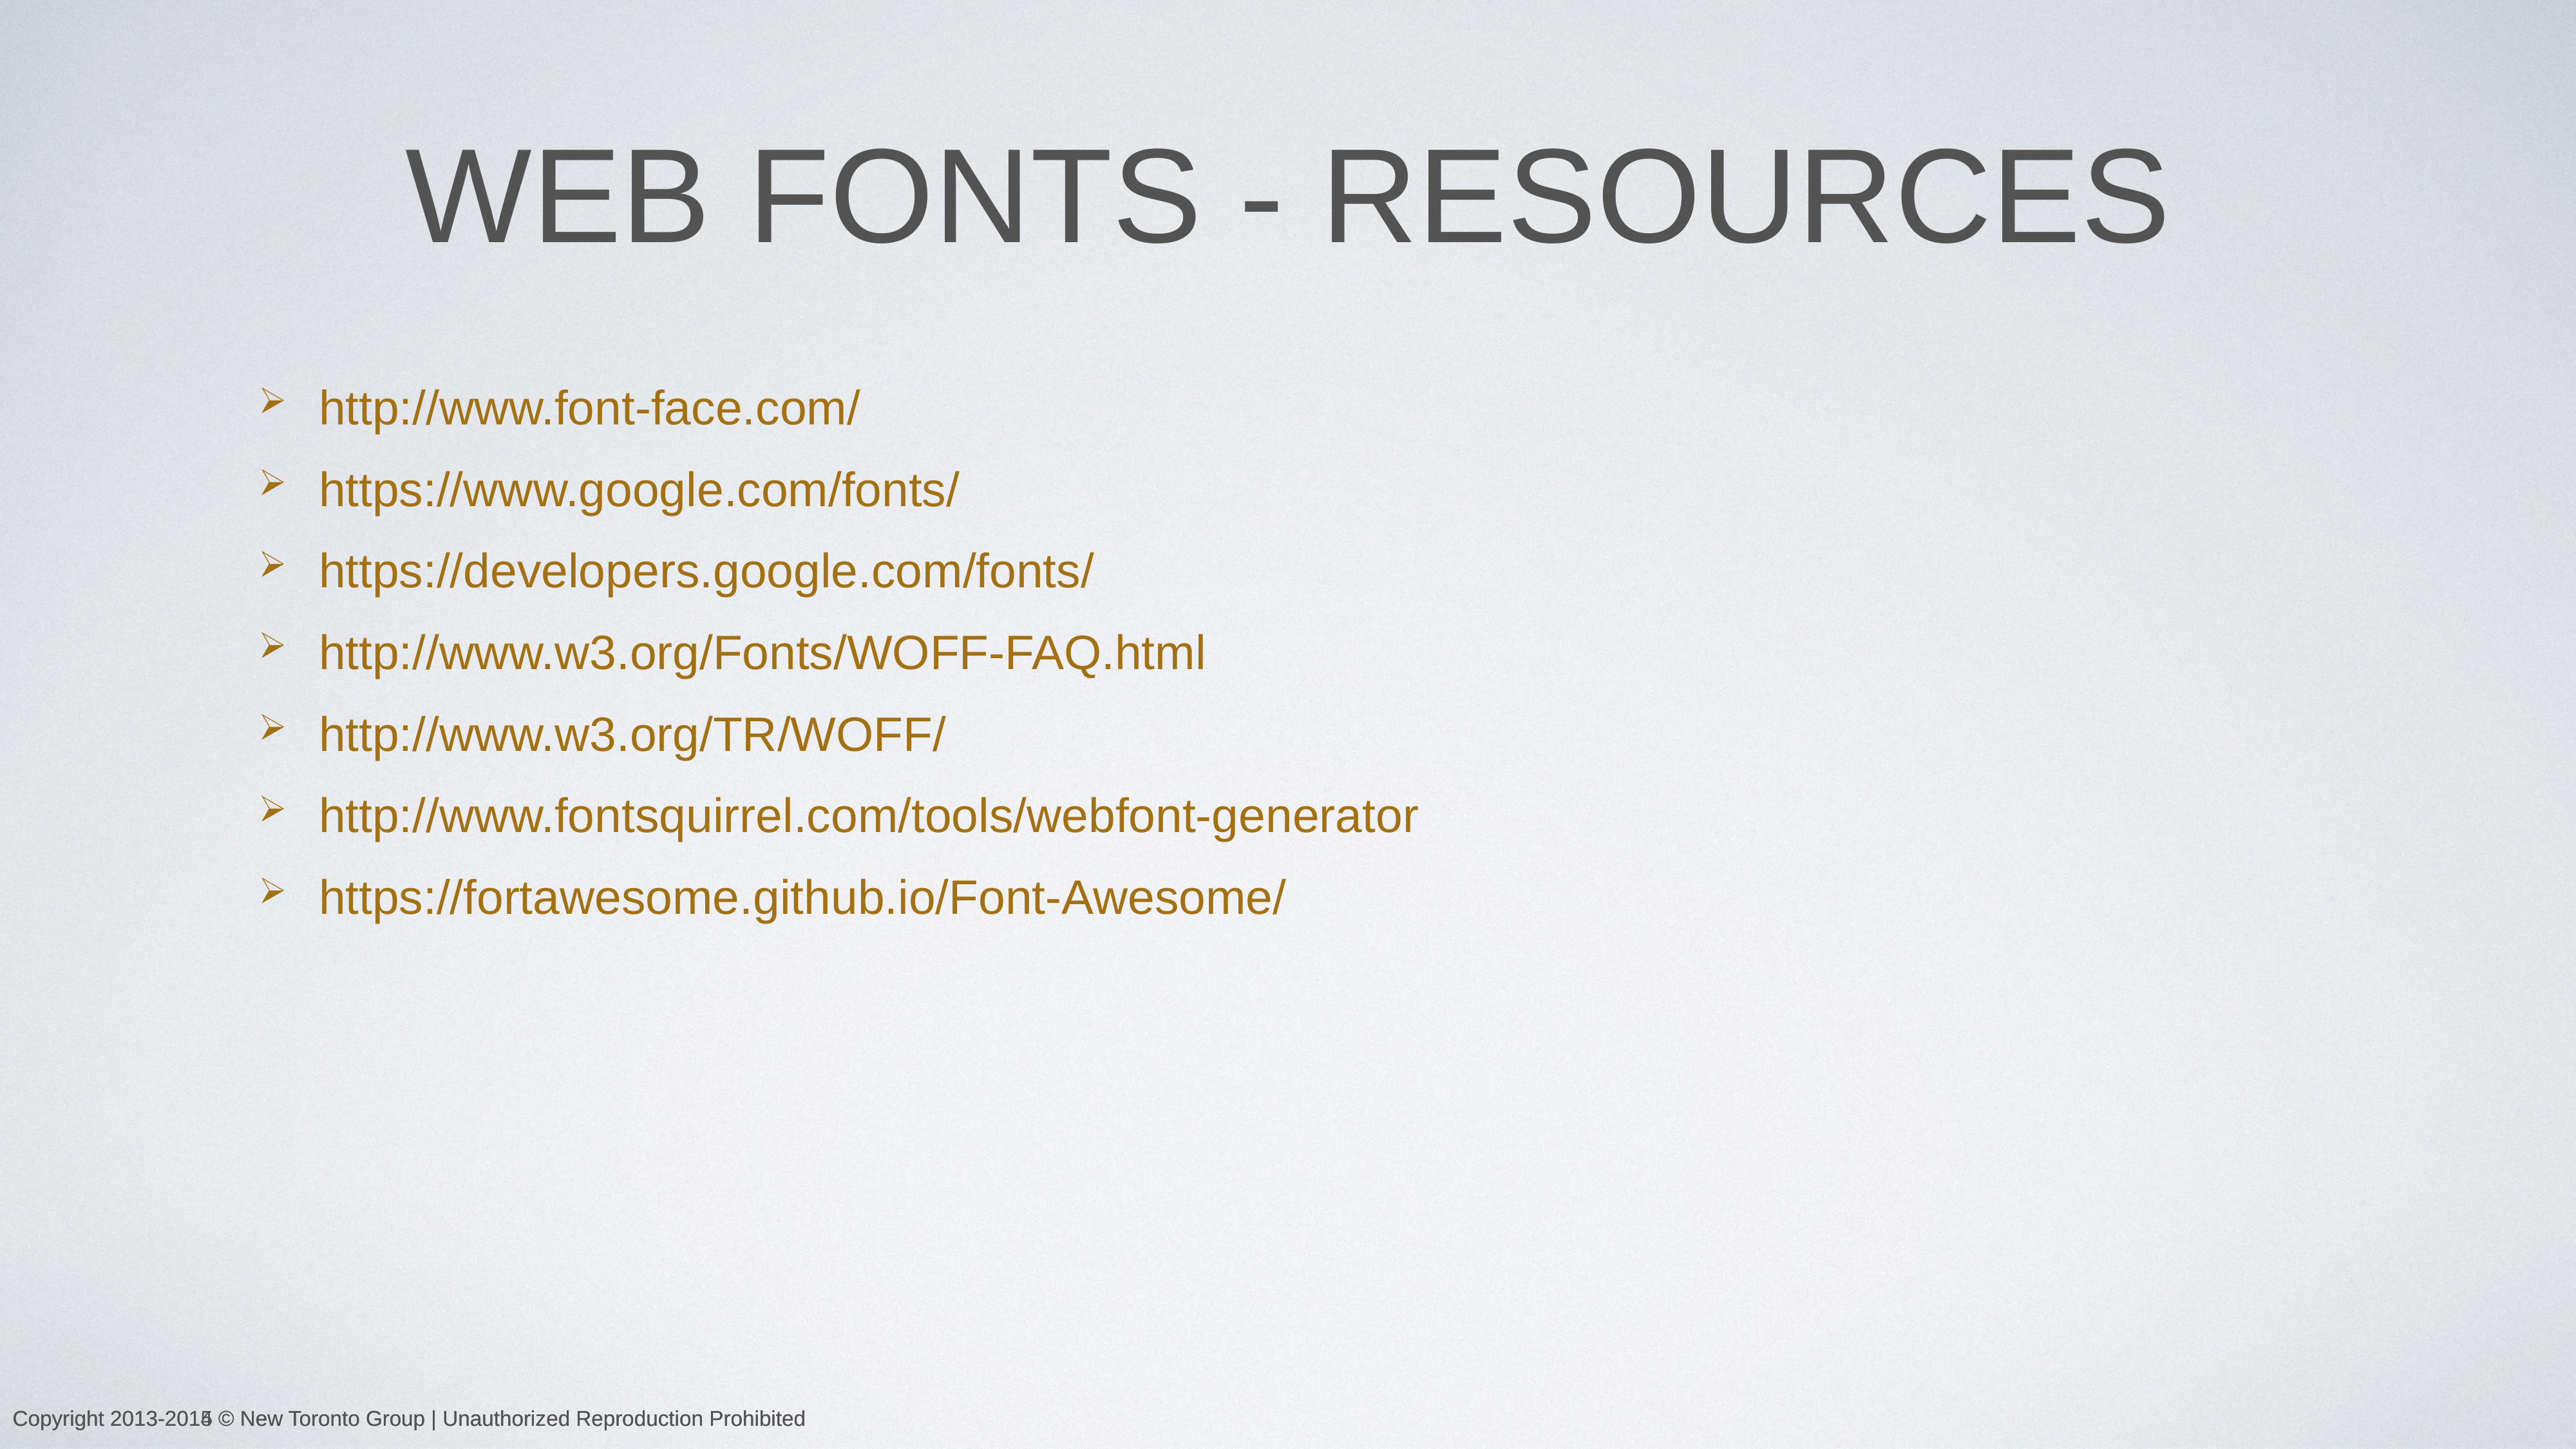

# Web fonts - Resources
http://www.font-face.com/
https://www.google.com/fonts/
https://developers.google.com/fonts/
http://www.w3.org/Fonts/WOFF-FAQ.html
http://www.w3.org/TR/WOFF/
http://www.fontsquirrel.com/tools/webfont-generator
https://fortawesome.github.io/Font-Awesome/